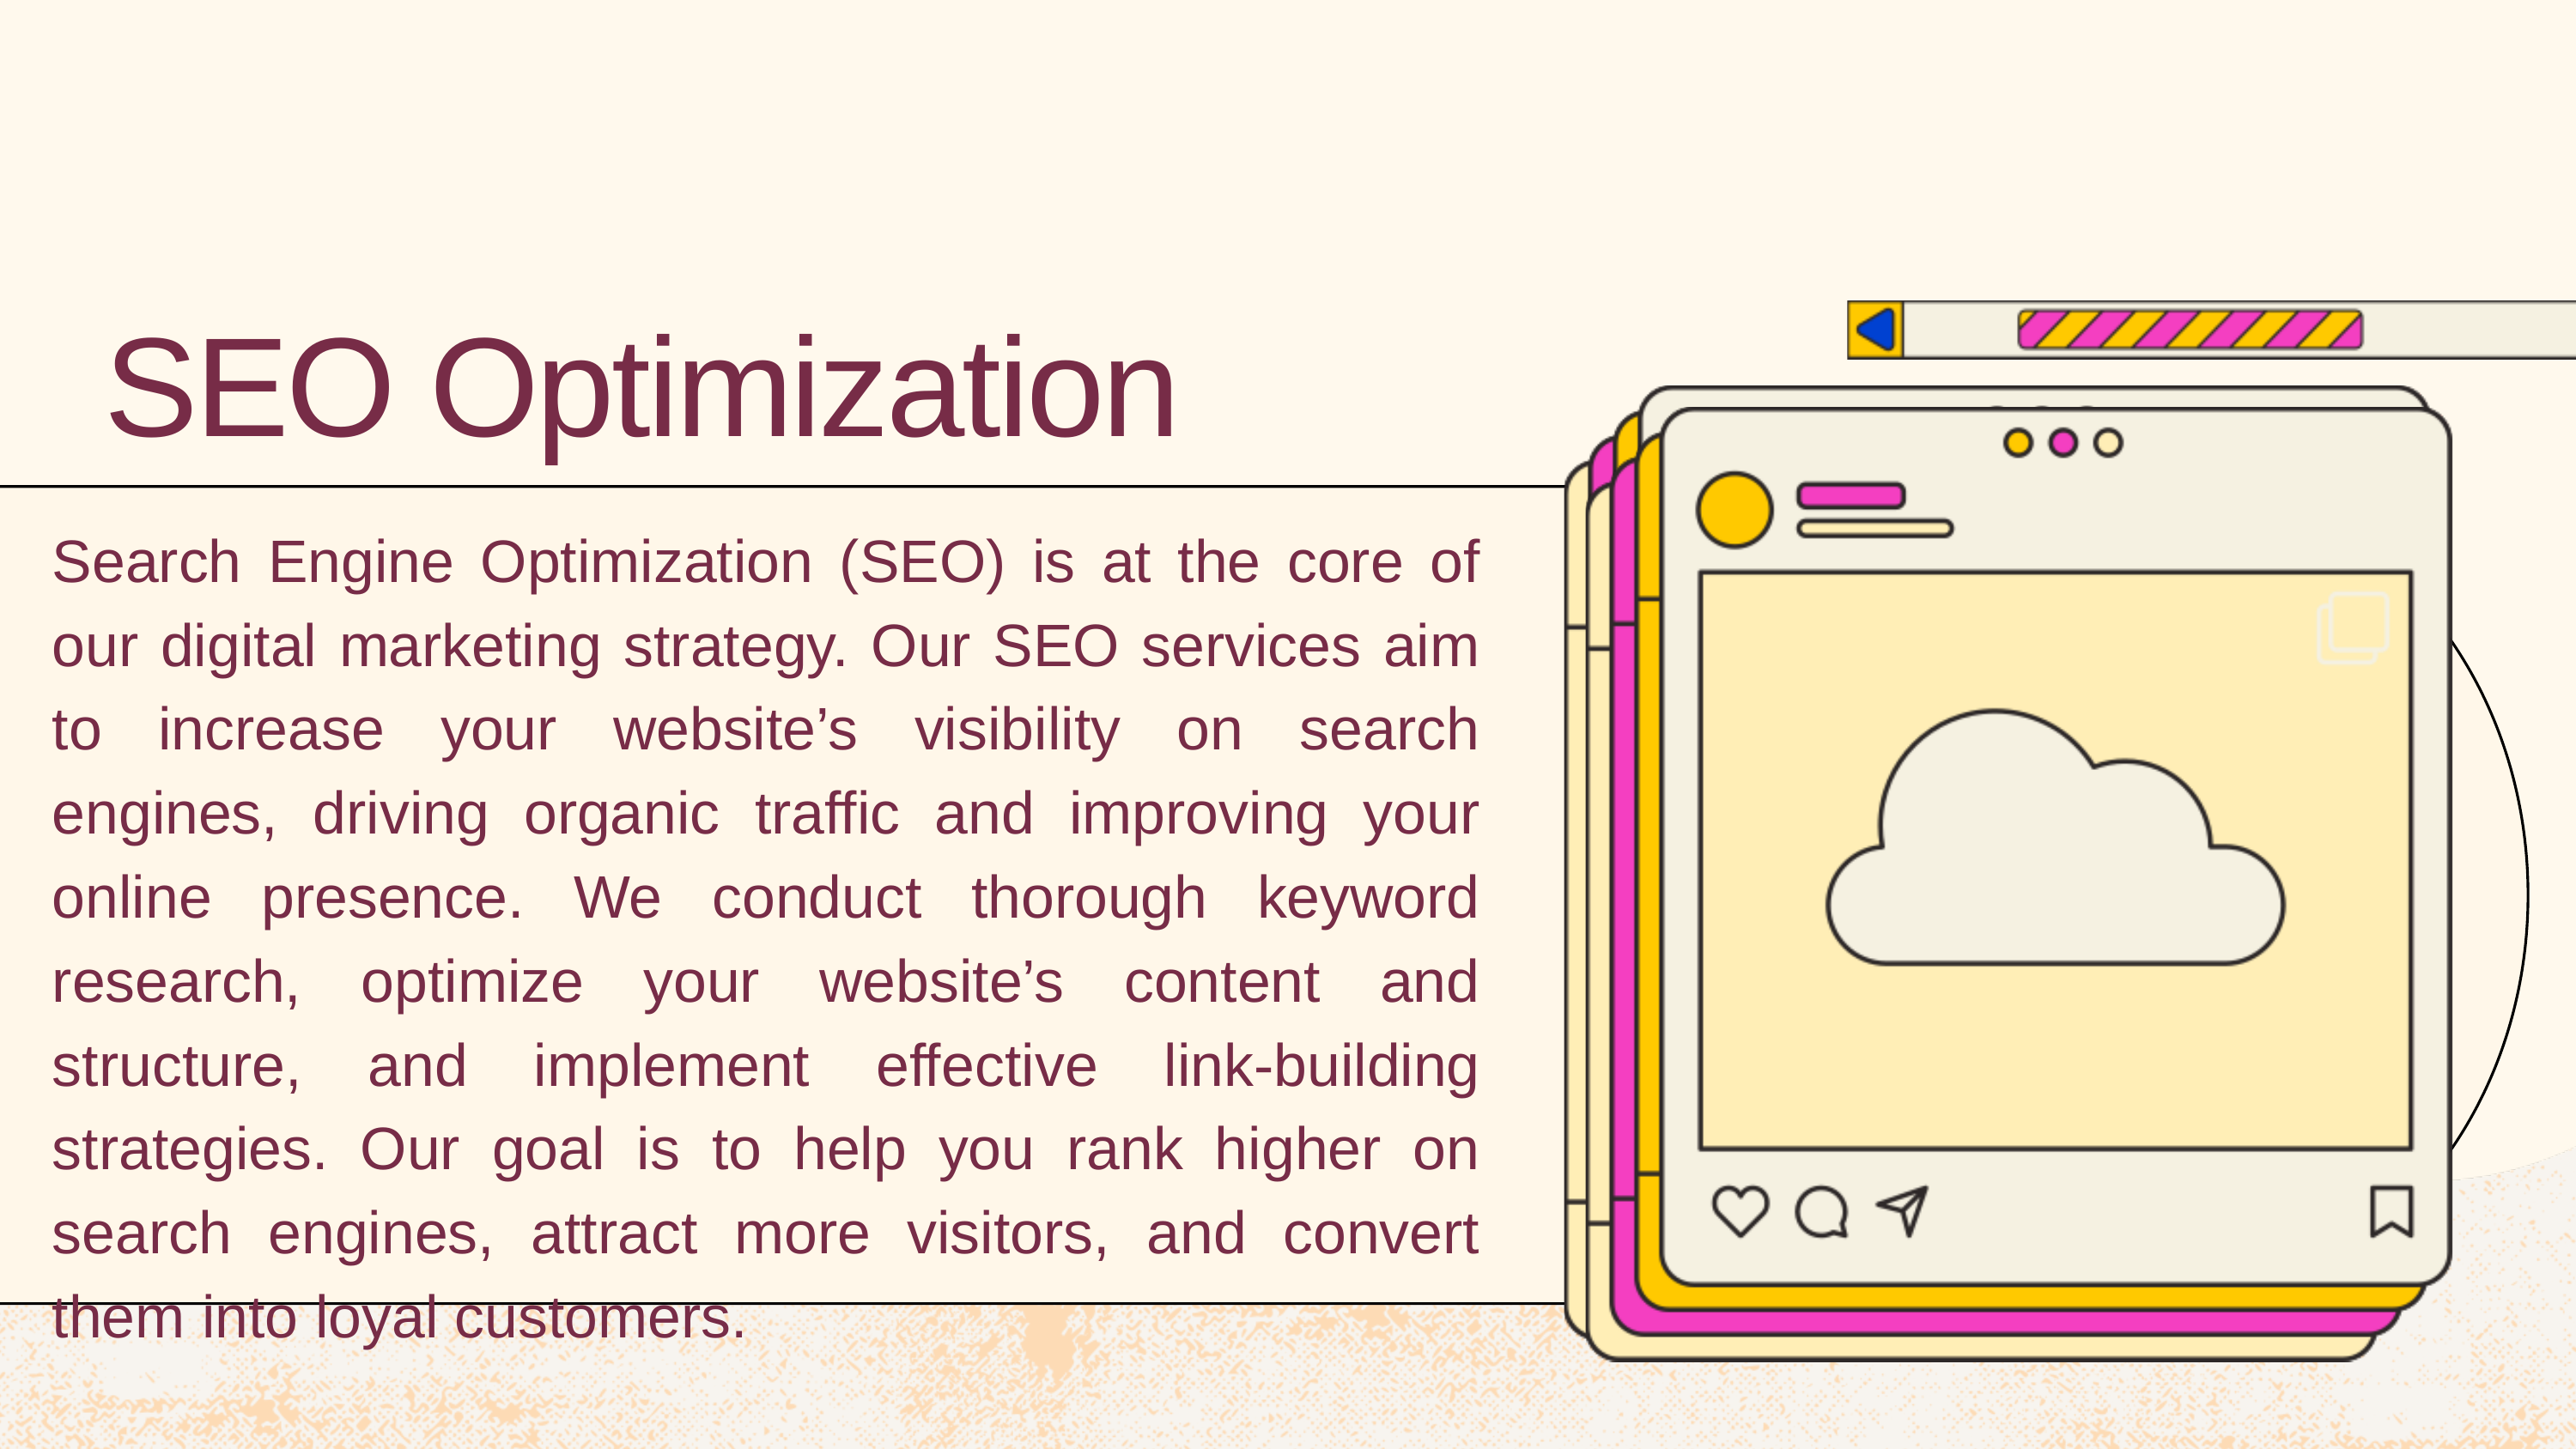

SEO Optimization

Search Engine Optimization (SEO) is at the core of our digital marketing strategy. Our SEO services aim to increase your website’s visibility on search engines, driving organic traffic and improving your online presence. We conduct thorough keyword research, optimize your website’s content and structure, and implement effective link-building strategies. Our goal is to help you rank higher on search engines, attract more visitors, and convert them into loyal customers.